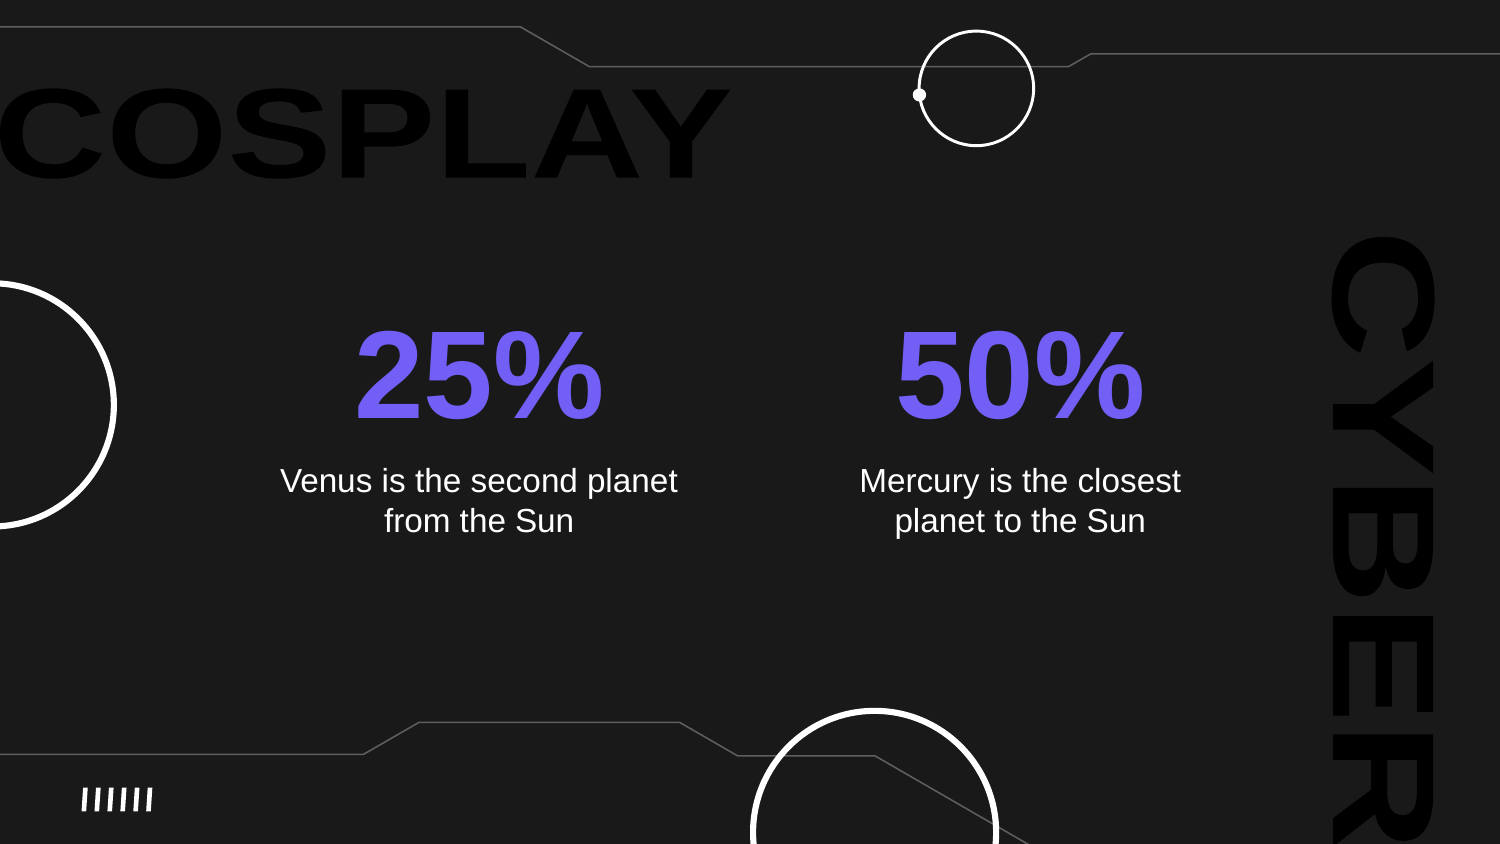

COSPLAY
# 25%
50%
Mercury is the closest planet to the Sun
Venus is the second planet from the Sun
CYBER